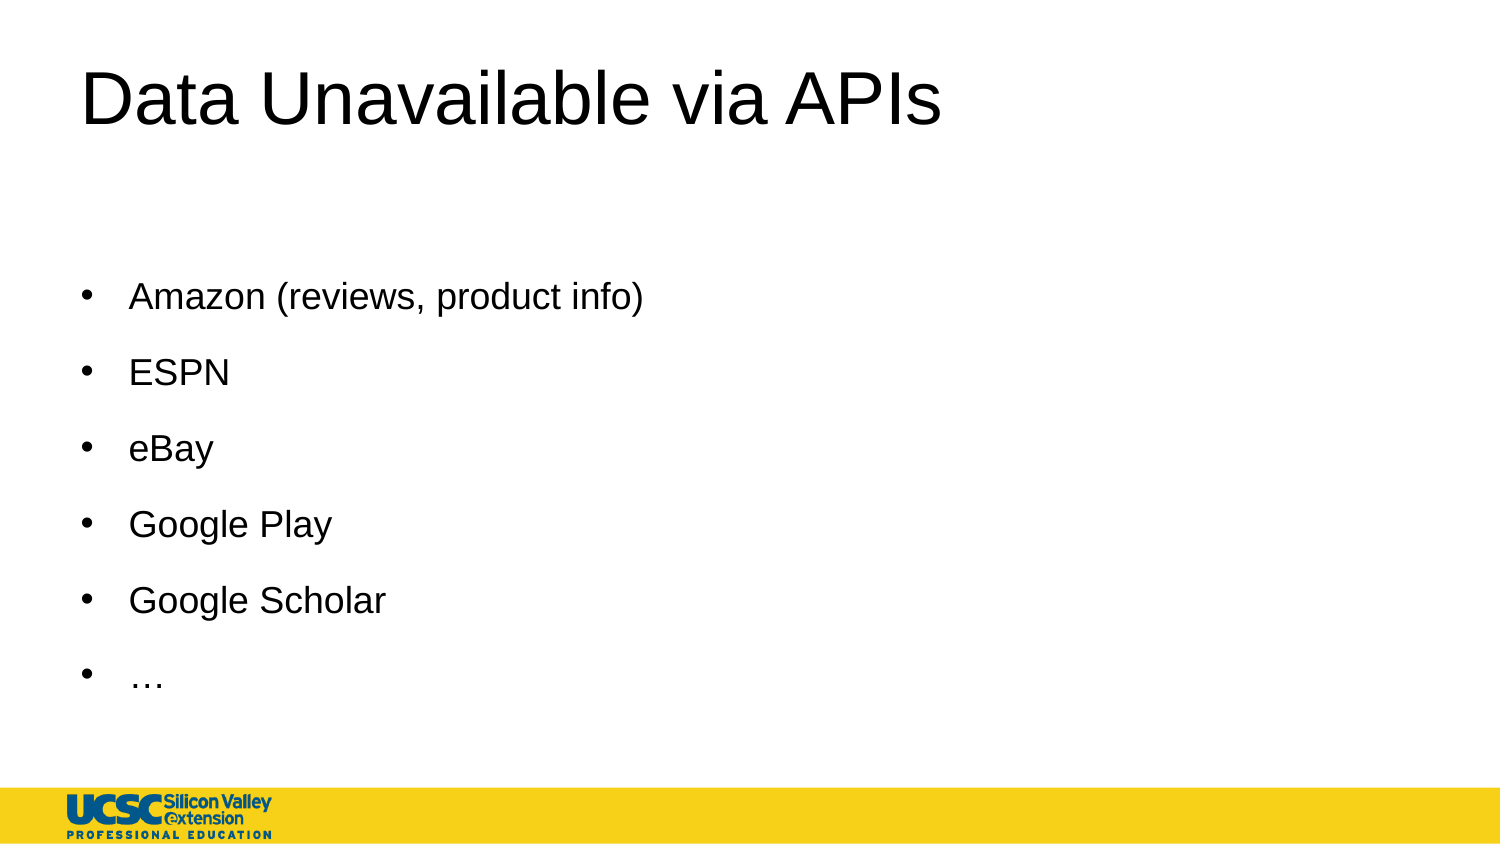

# Data Unavailable via APIs
Amazon (reviews, product info)
ESPN
eBay
Google Play
Google Scholar
…